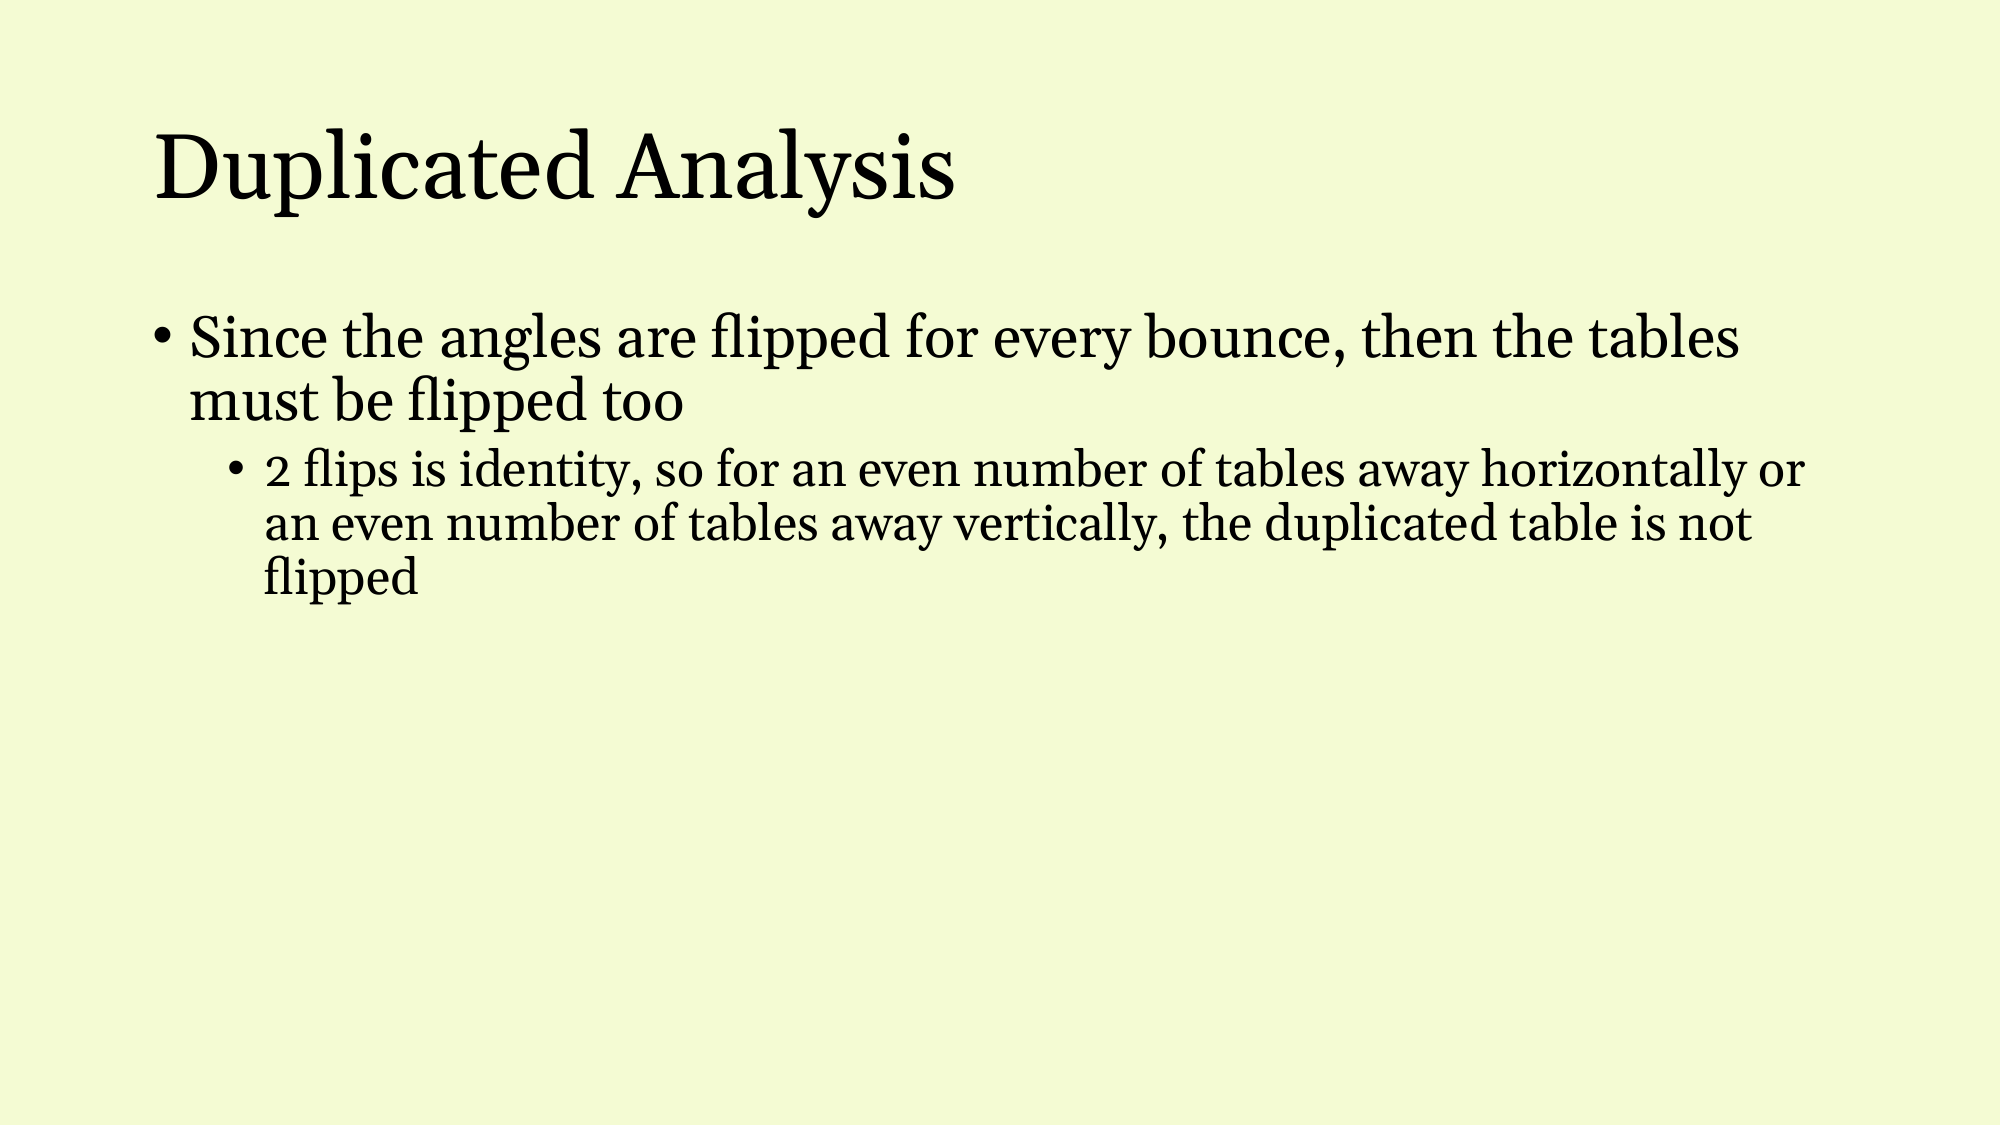

# Duplicated Analysis
Since the angles are flipped for every bounce, then the tables must be flipped too
2 flips is identity, so for an even number of tables away horizontally or an even number of tables away vertically, the duplicated table is not flipped